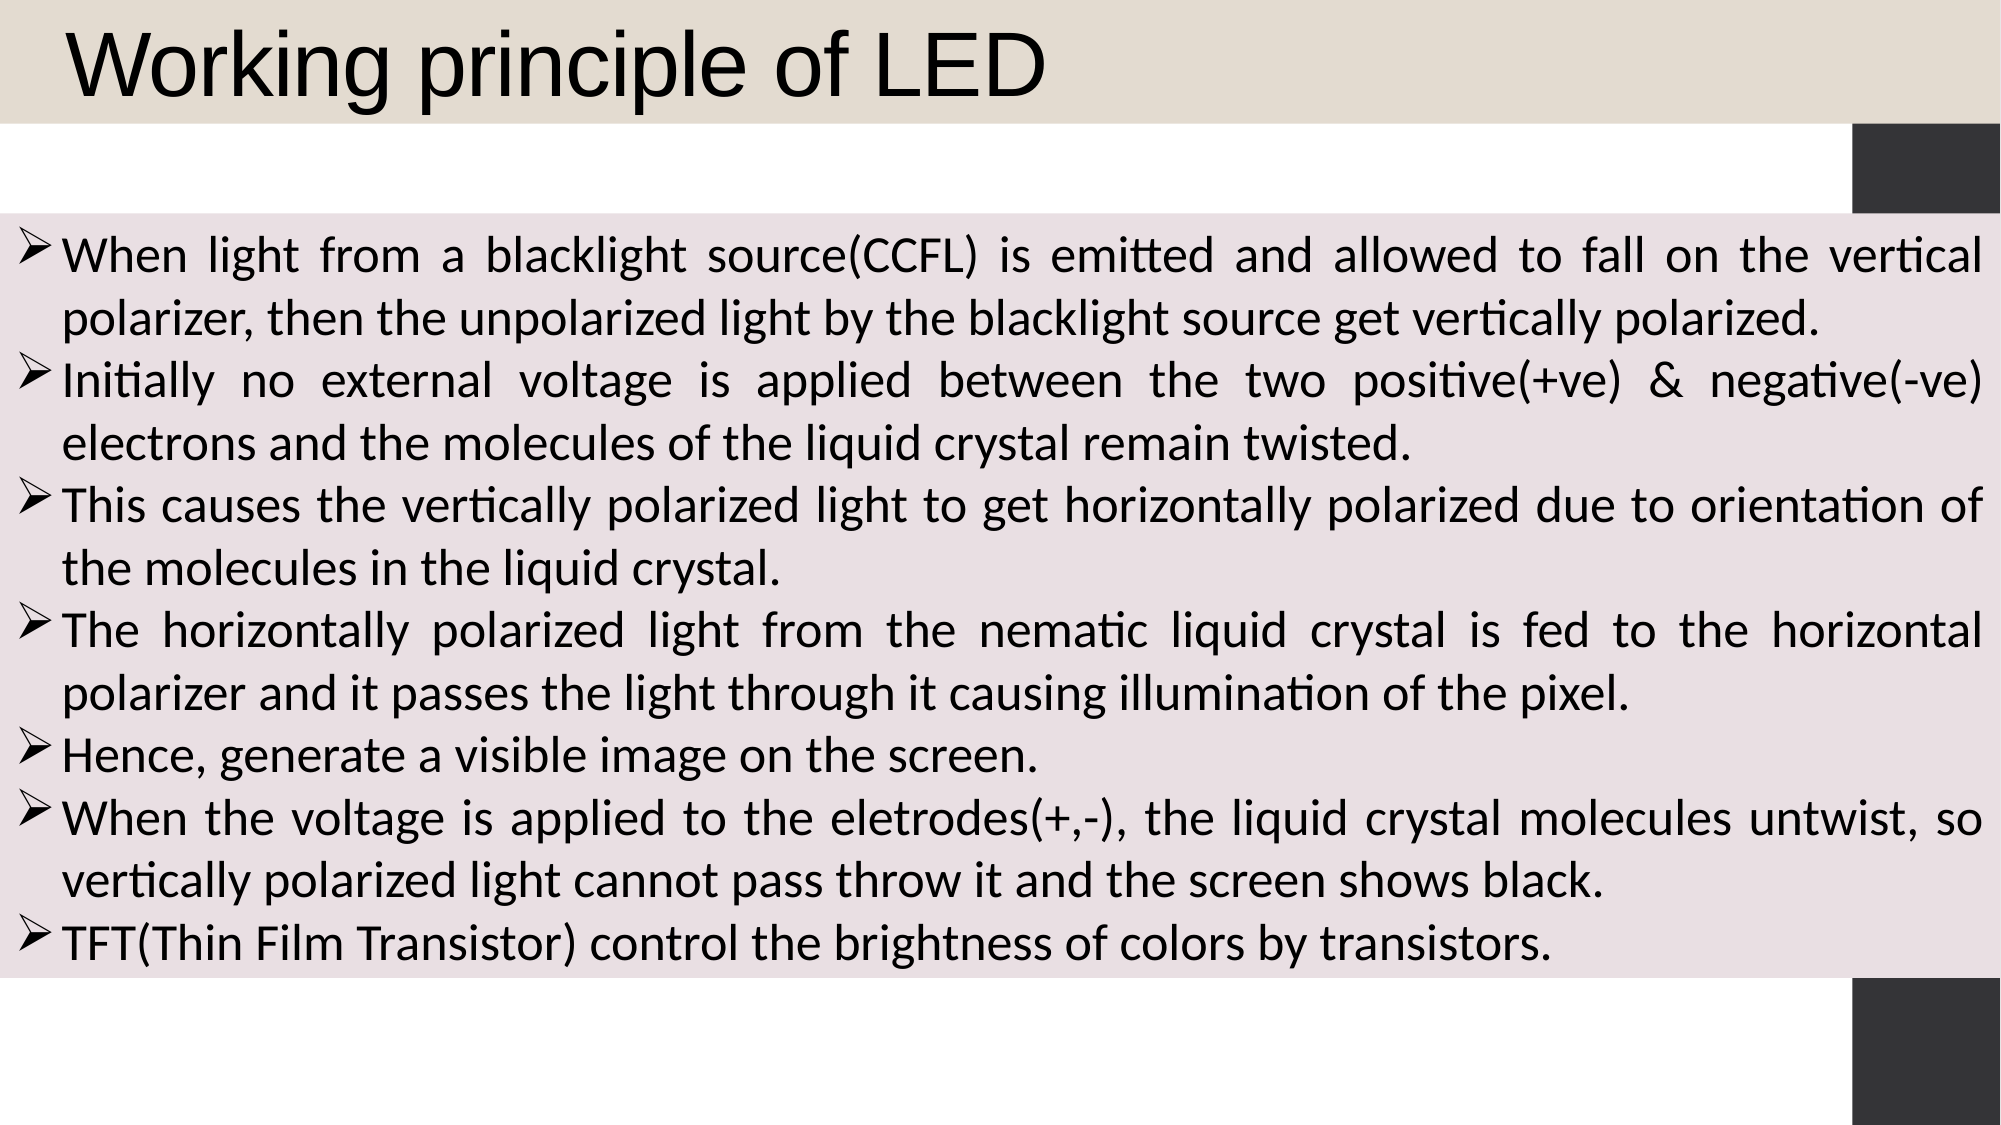

# Working principle of LED
When light from a blacklight source(CCFL) is emitted and allowed to fall on the vertical polarizer, then the unpolarized light by the blacklight source get vertically polarized.
Initially no external voltage is applied between the two positive(+ve) & negative(-ve) electrons and the molecules of the liquid crystal remain twisted.
This causes the vertically polarized light to get horizontally polarized due to orientation of the molecules in the liquid crystal.
The horizontally polarized light from the nematic liquid crystal is fed to the horizontal polarizer and it passes the light through it causing illumination of the pixel.
Hence, generate a visible image on the screen.
When the voltage is applied to the eletrodes(+,-), the liquid crystal molecules untwist, so vertically polarized light cannot pass throw it and the screen shows black.
TFT(Thin Film Transistor) control the brightness of colors by transistors.